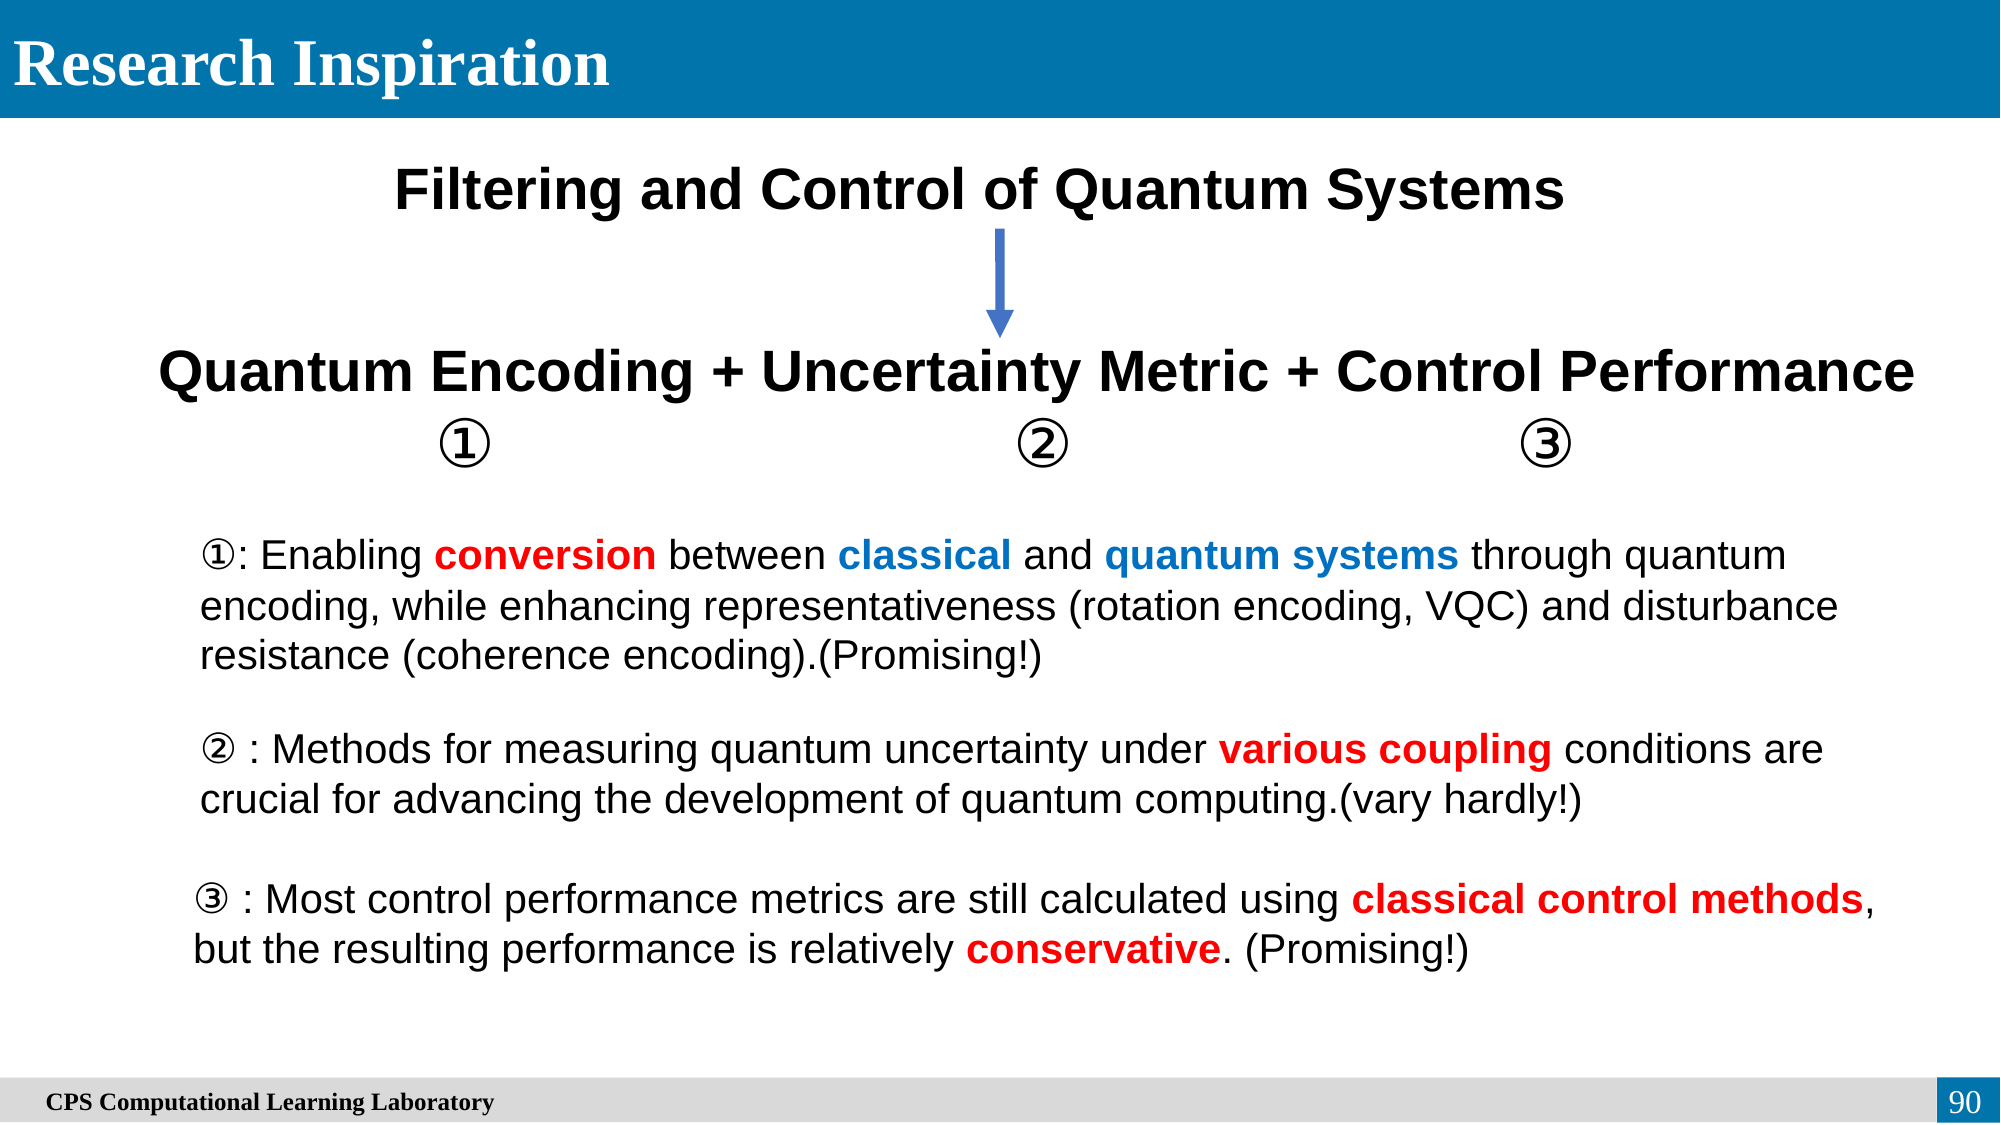

Research Inspiration
Filtering and Control of Quantum Systems
Quantum Encoding + Uncertainty Metric + Control Performance
①                            ②                        ③
①: Enabling conversion between classical and quantum systems through quantum encoding, while enhancing representativeness (rotation encoding, VQC) and disturbance resistance (coherence encoding).(Promising!)
② : Methods for measuring quantum uncertainty under various coupling conditions are crucial for advancing the development of quantum computing.(vary hardly!)
③ : Most control performance metrics are still calculated using classical control methods, but the resulting performance is relatively conservative. (Promising!)
90
　CPS Computational Learning Laboratory